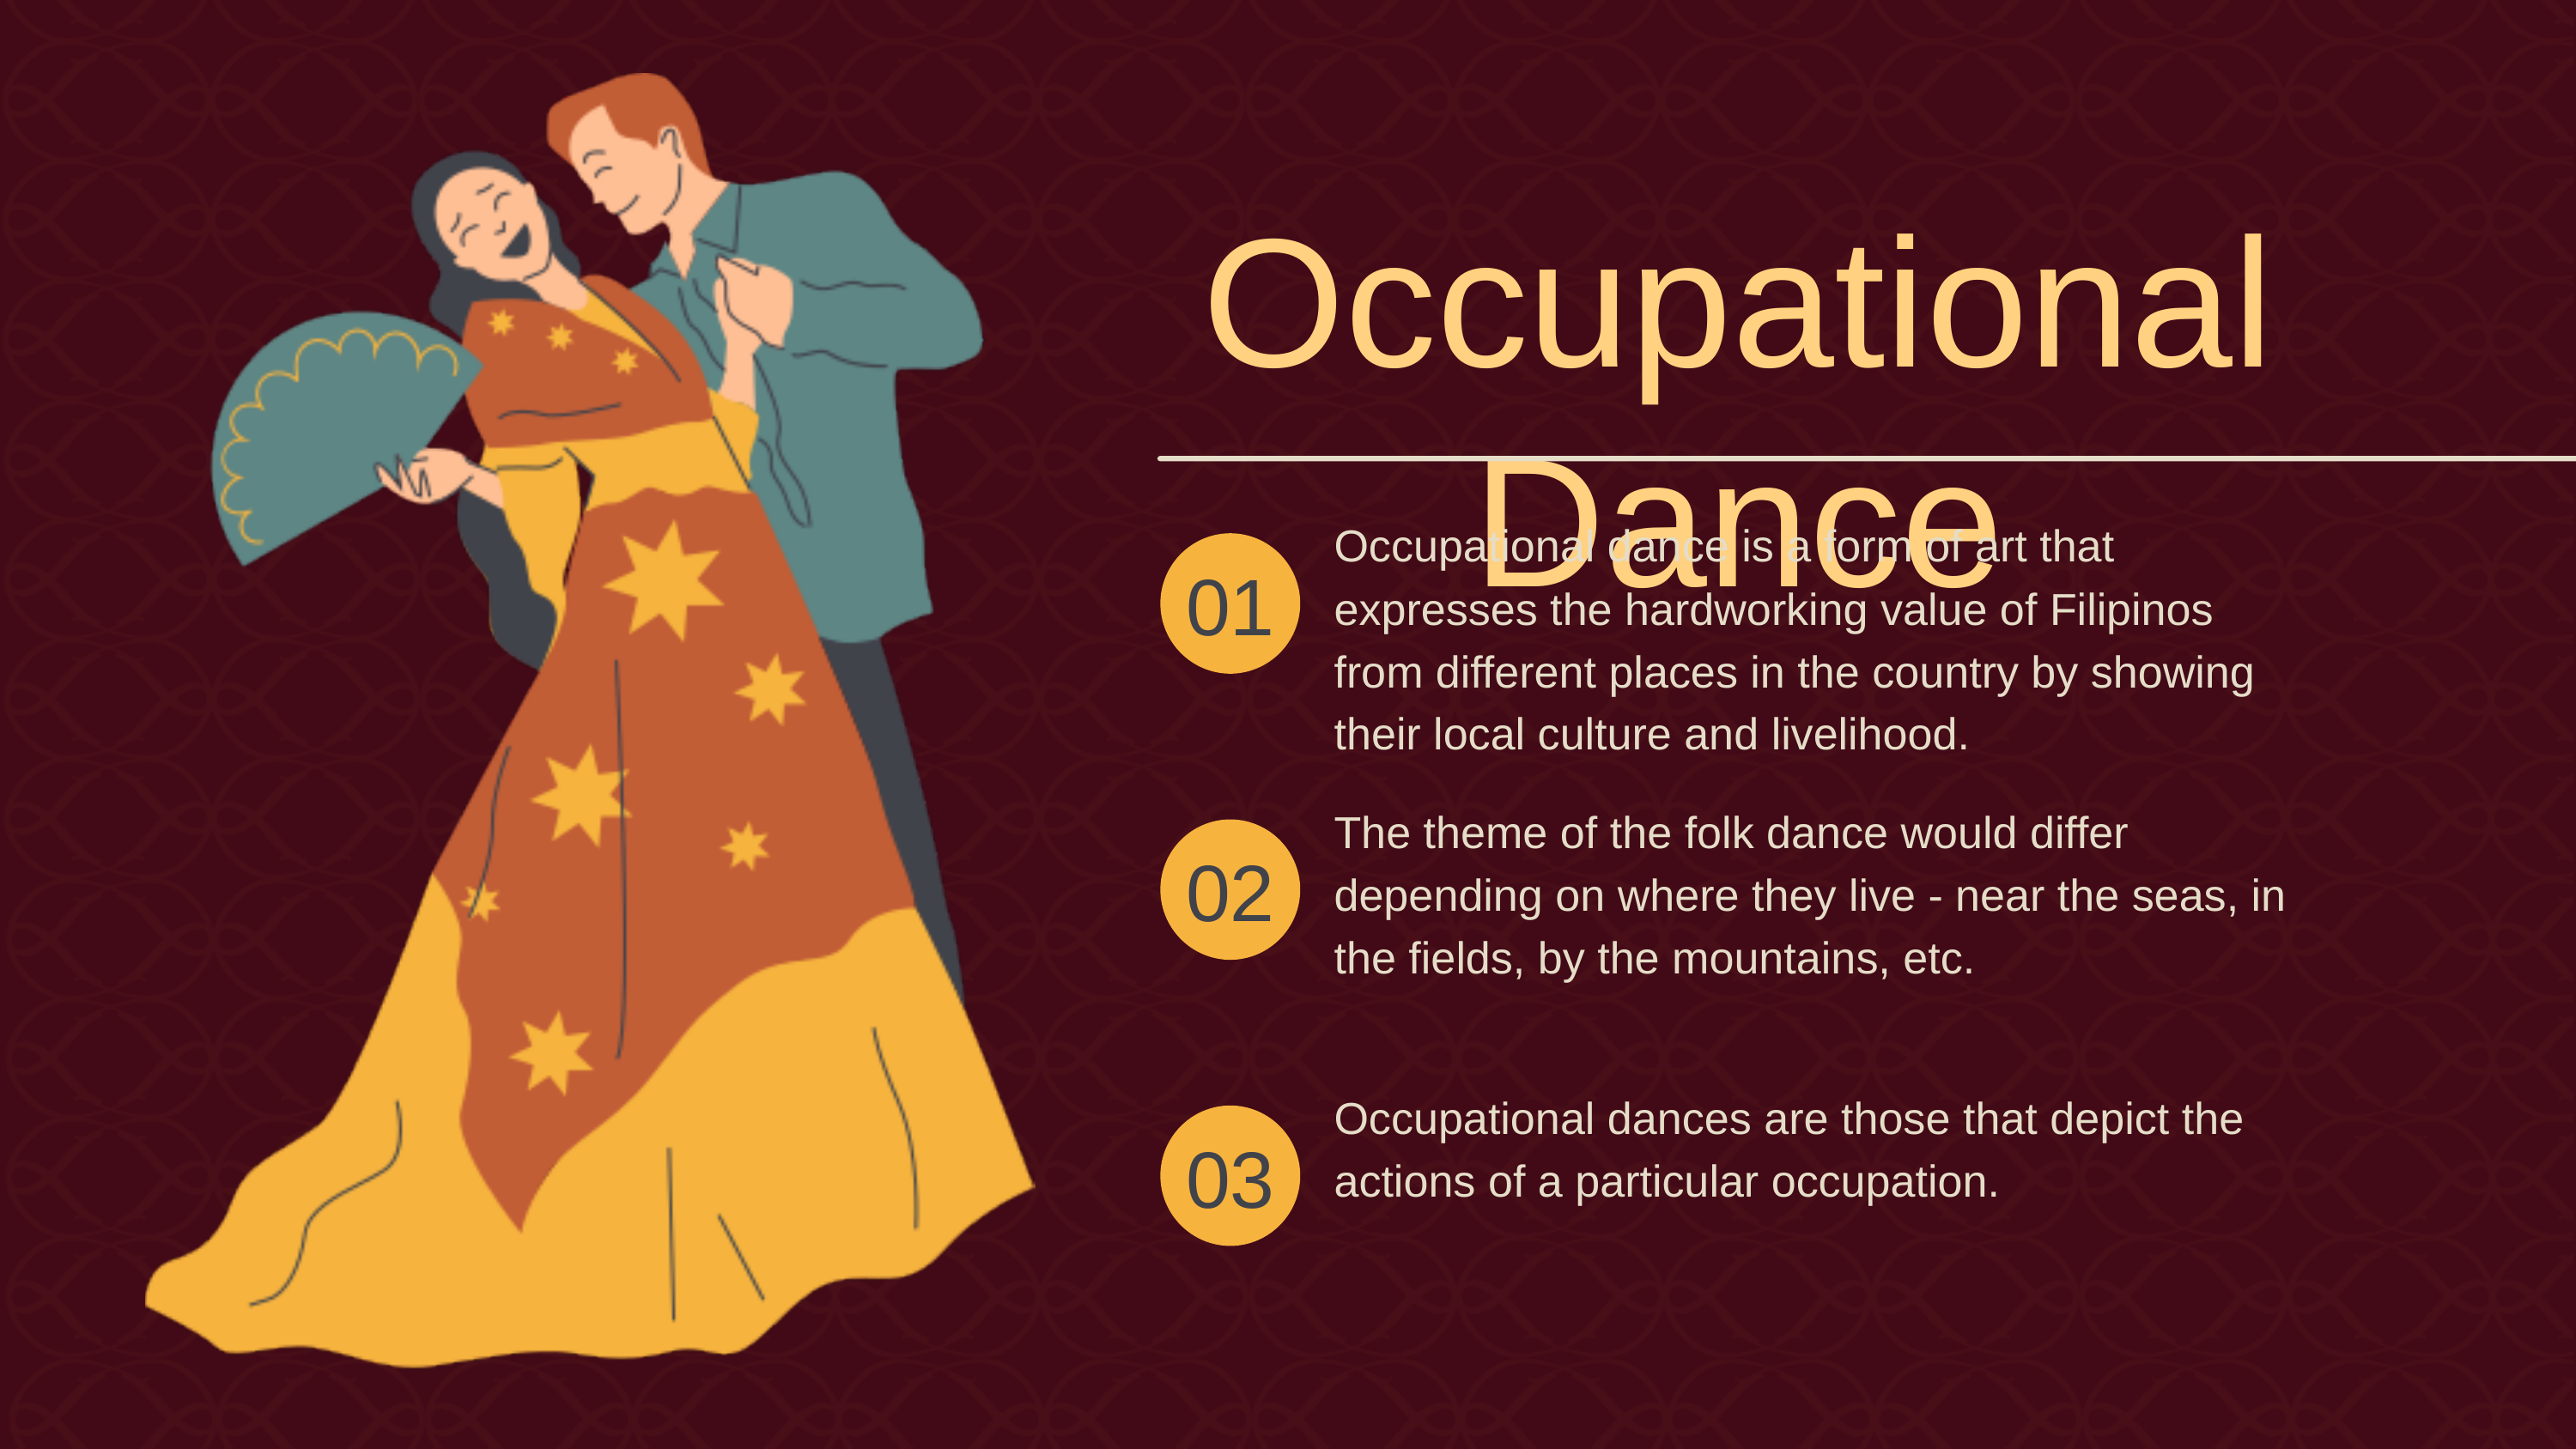

Occupational Dance

Occupational dance is a form of art that expresses the hardworking value of Filipinos
from different places in the country by showing their local culture and livelihood.

01
The theme of the folk dance would differ depending on where they live - near the seas, in
the fields, by the mountains, etc.

02
Occupational dances are those that depict the actions of a particular occupation.

03